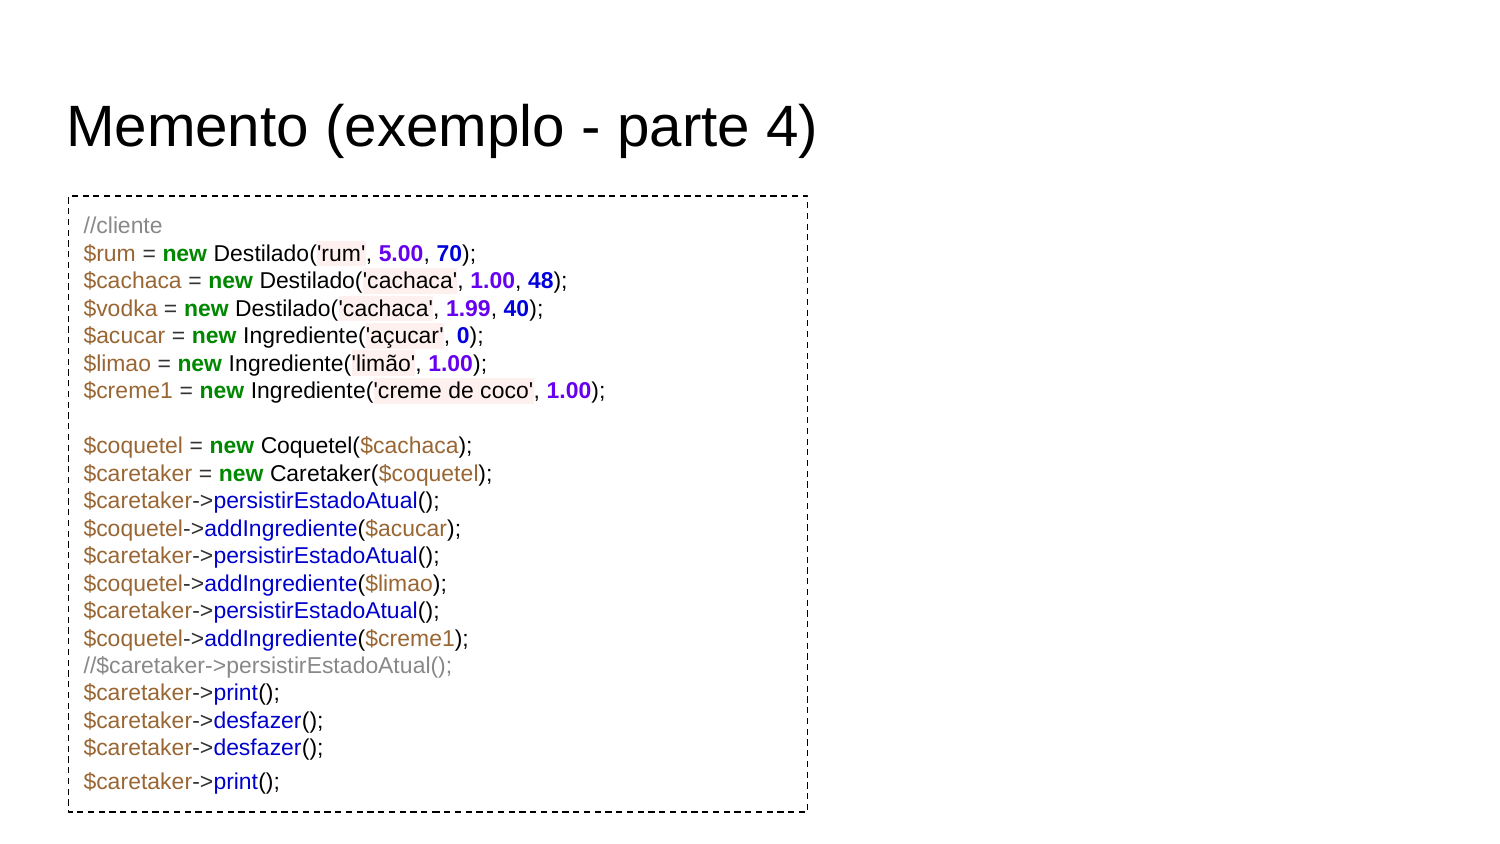

# Memento (exemplo - parte 4)
//cliente
$rum = new Destilado('rum', 5.00, 70);
$cachaca = new Destilado('cachaca', 1.00, 48);
$vodka = new Destilado('cachaca', 1.99, 40);
$acucar = new Ingrediente('açucar', 0);
$limao = new Ingrediente('limão', 1.00);
$creme1 = new Ingrediente('creme de coco', 1.00);

$coquetel = new Coquetel($cachaca);
$caretaker = new Caretaker($coquetel);
$caretaker->persistirEstadoAtual();
$coquetel->addIngrediente($acucar);
$caretaker->persistirEstadoAtual();
$coquetel->addIngrediente($limao);
$caretaker->persistirEstadoAtual();
$coquetel->addIngrediente($creme1);
//$caretaker->persistirEstadoAtual();
$caretaker->print();
$caretaker->desfazer();
$caretaker->desfazer();
$caretaker->print();